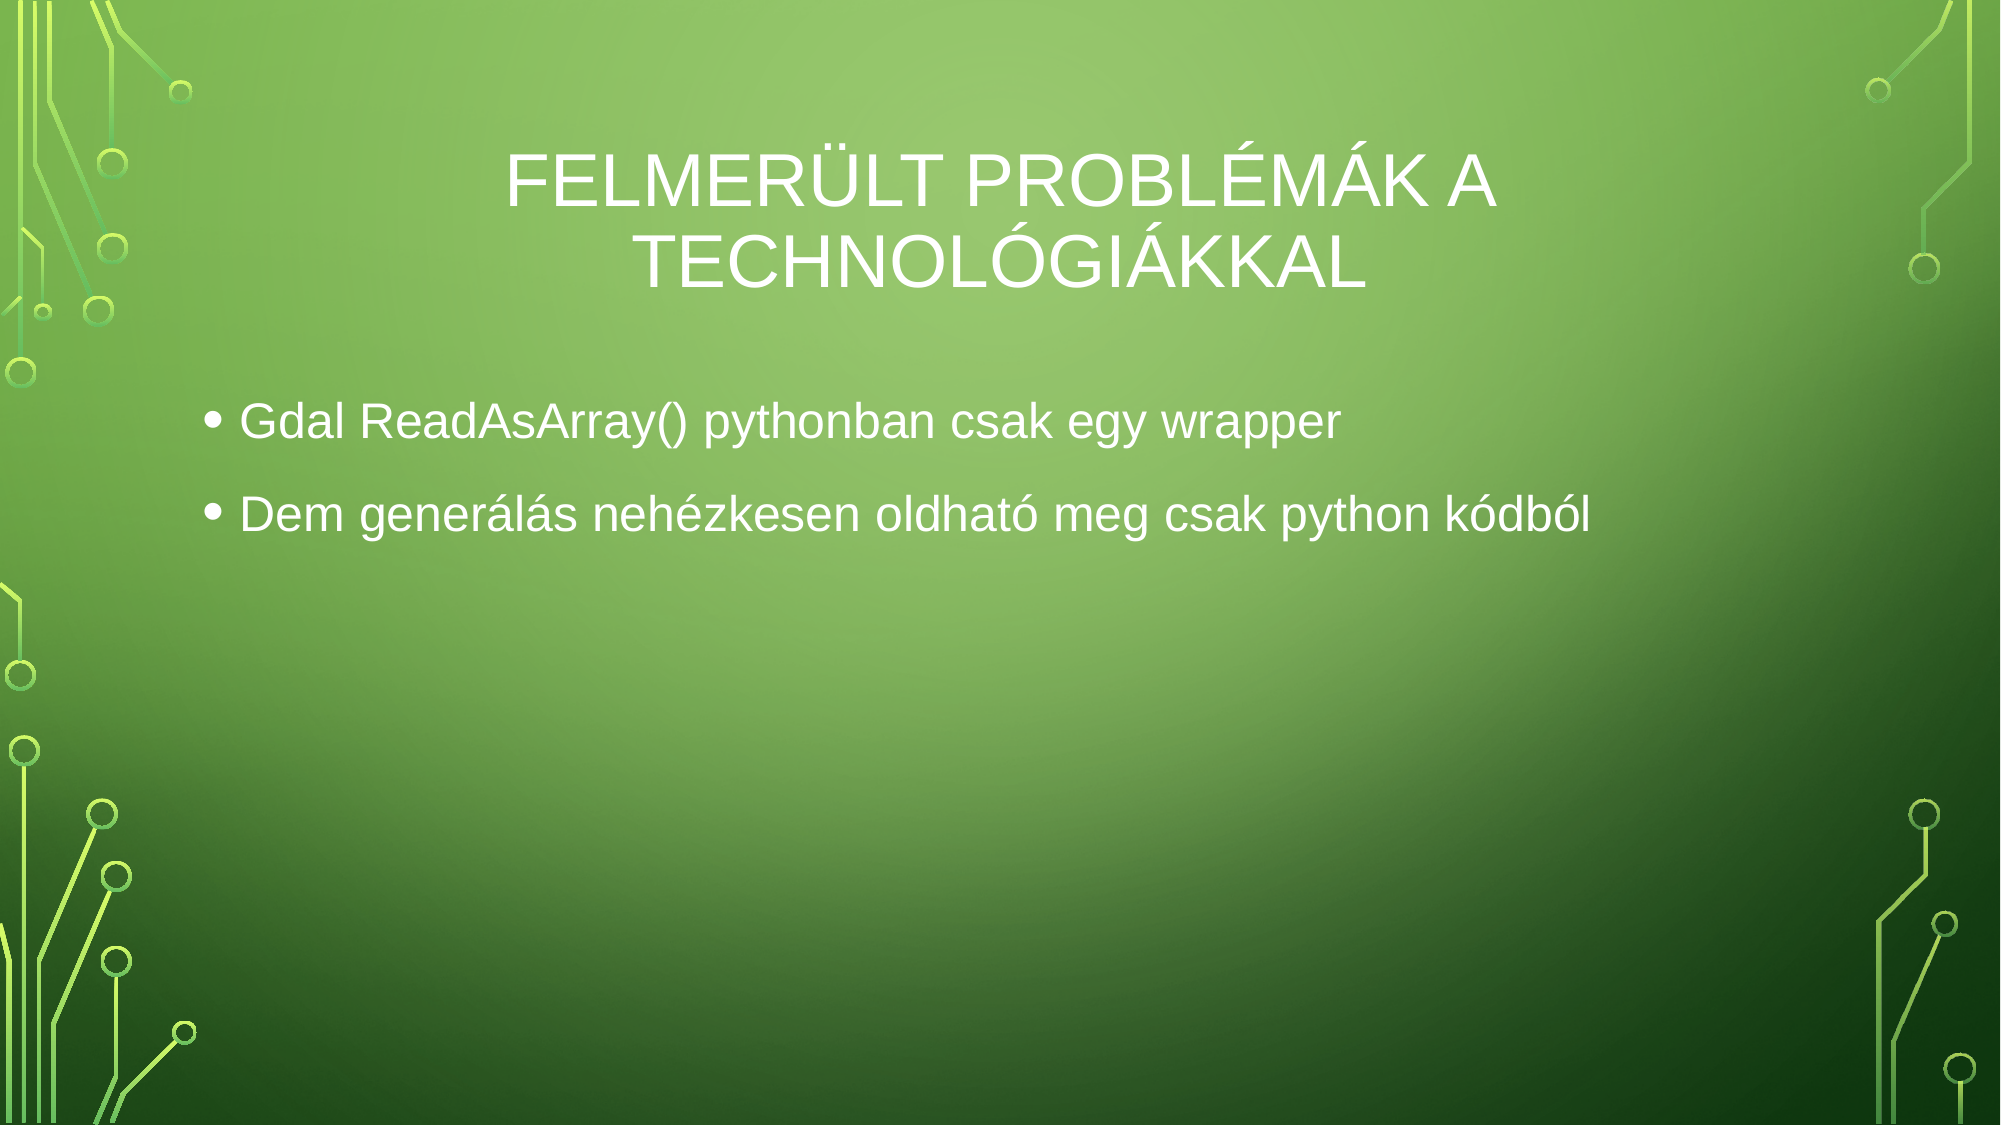

# Felmerült problémák a technológiákkal
Gdal ReadAsArray() pythonban csak egy wrapper
Dem generálás nehézkesen oldható meg csak python kódból